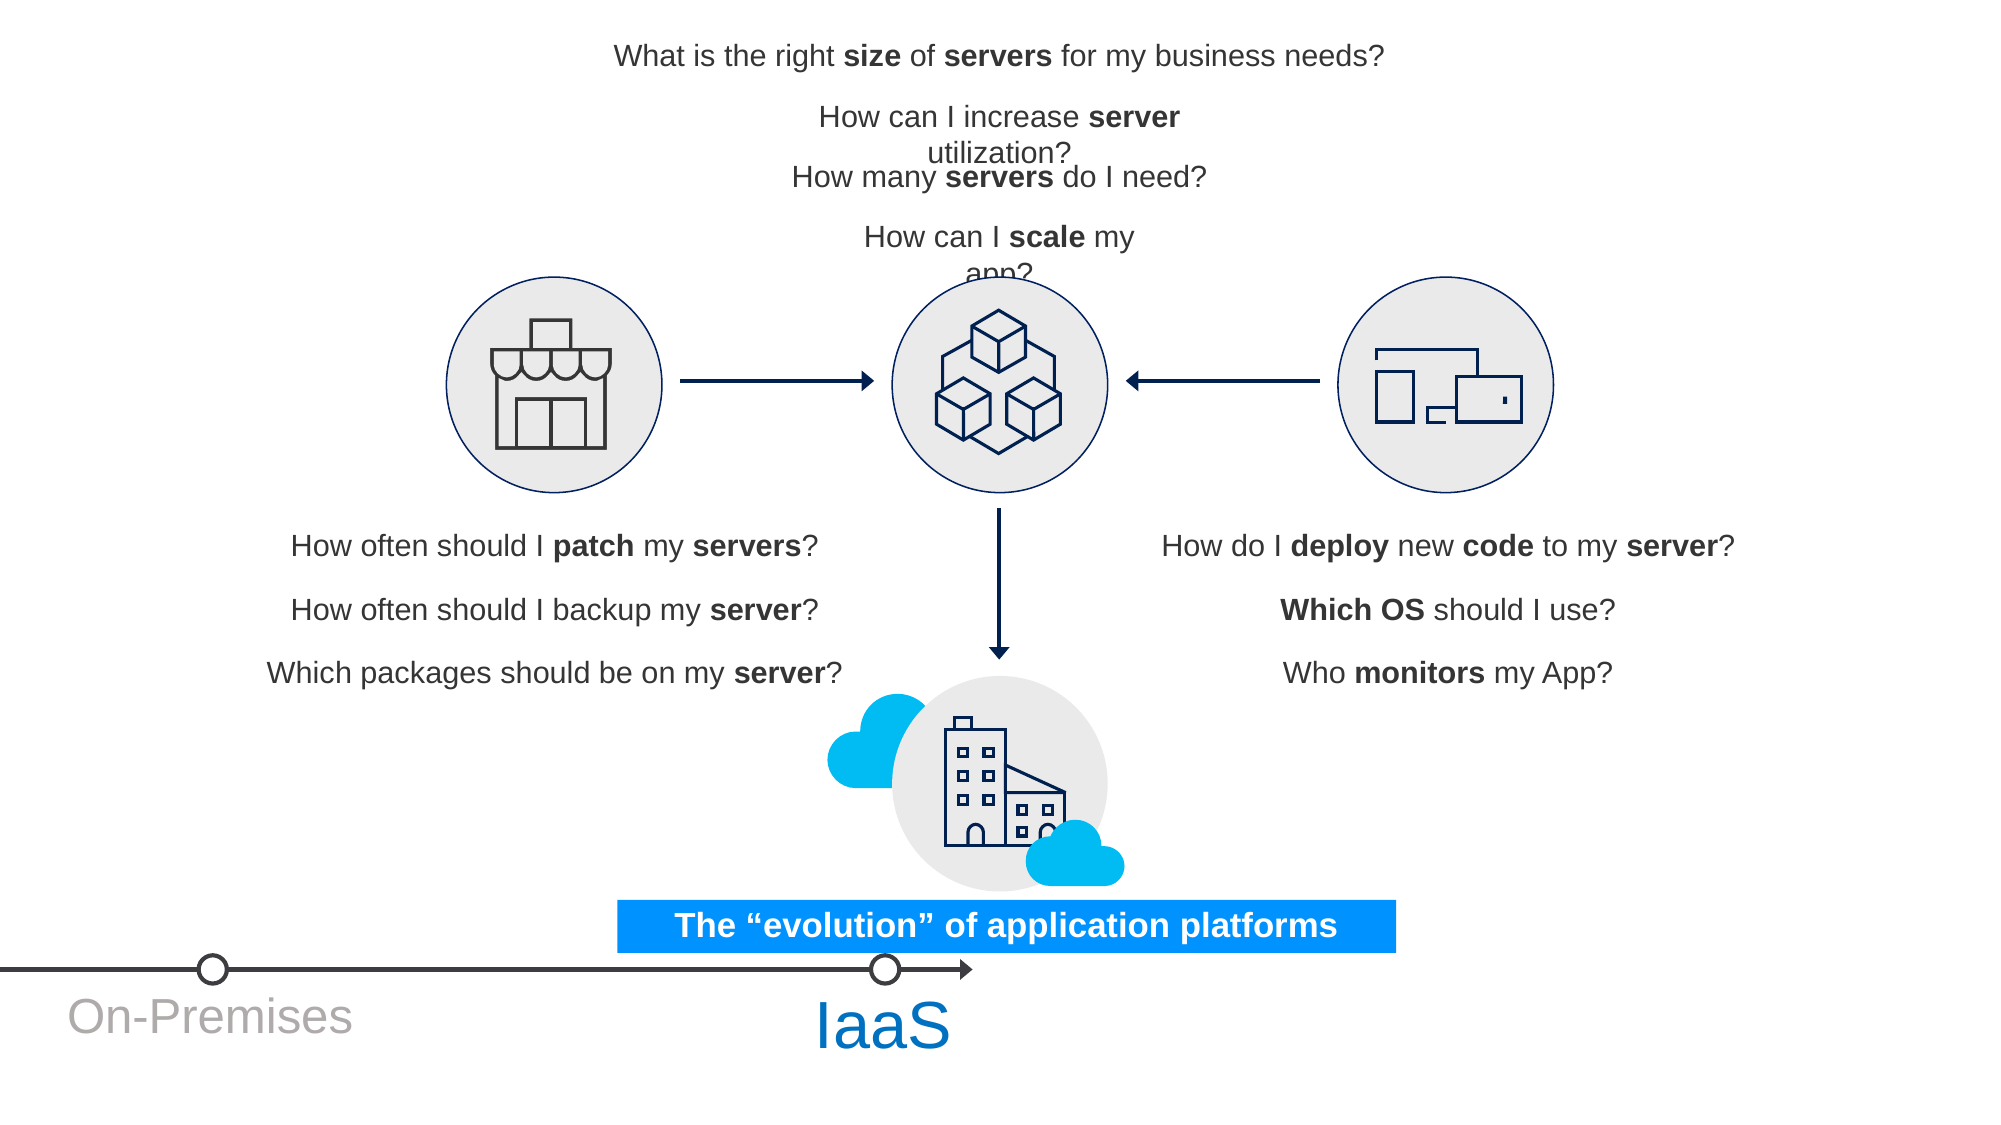

What is the right size of servers for my business needs?
How can I increase server utilization?
How many servers do I need?
How can I scale my app?

How often should I patch my servers?
How do I deploy new code to my server?
How often should I backup my server?
Which OS should I use?
Which packages should be on my server?
Who monitors my App?

The “evolution” of application platforms

On-Premises
IaaS